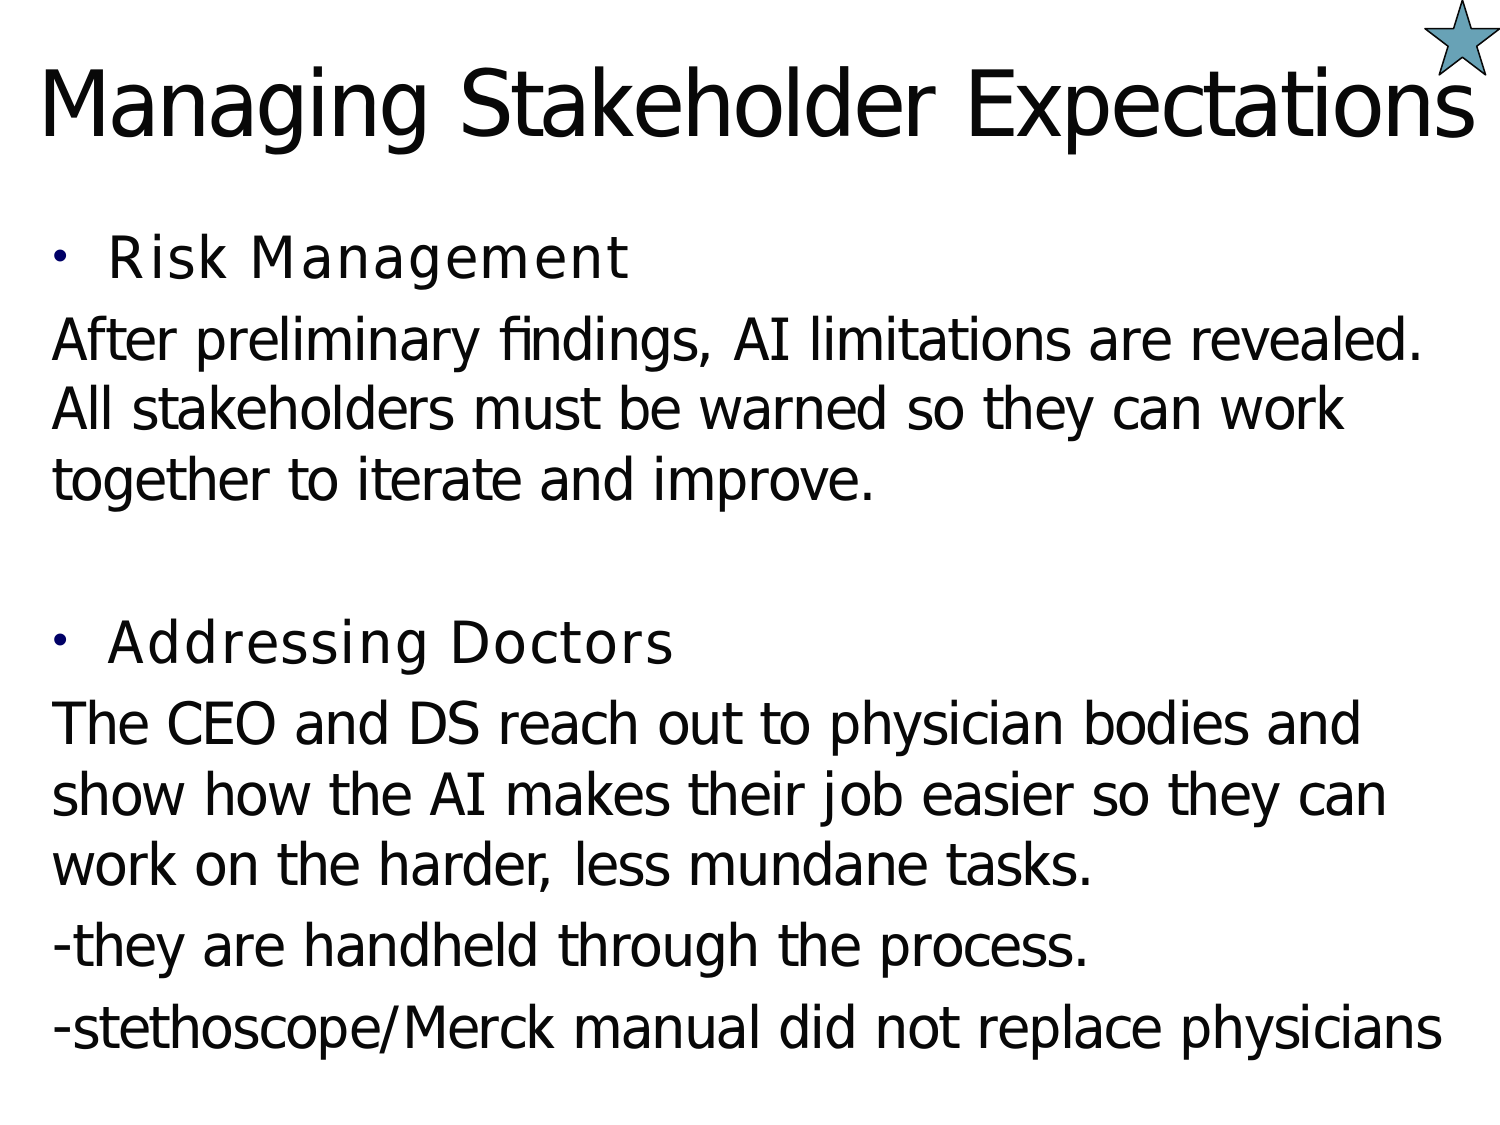

# Managing Stakeholder Expectations
Risk Management
After preliminary findings, AI limitations are revealed. All stakeholders must be warned so they can work together to iterate and improve.

Addressing Doctors
The CEO and DS reach out to physician bodies and show how the AI makes their job easier so they can work on the harder, less mundane tasks.
-they are handheld through the process.
-stethoscope/Merck manual did not replace physicians